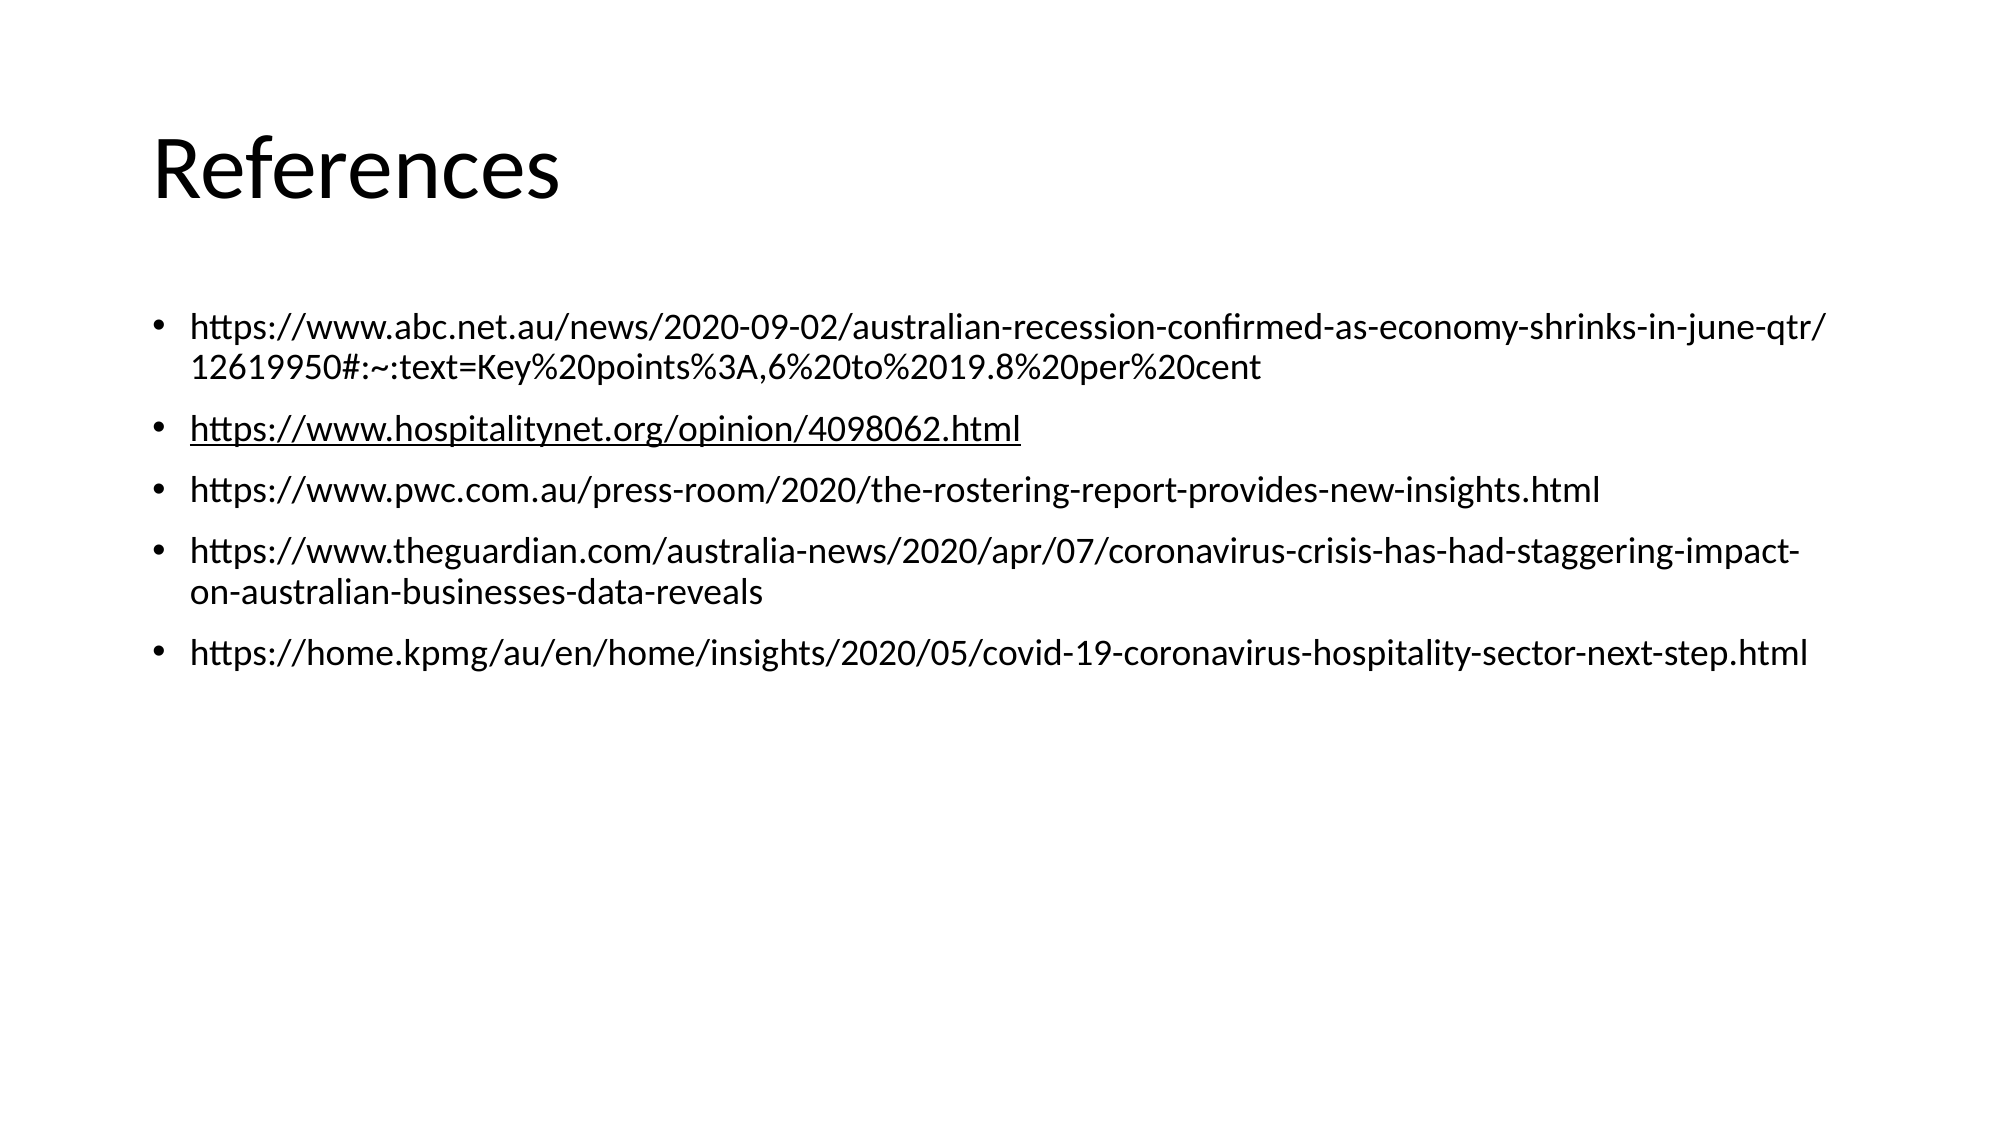

# References
https://www.abc.net.au/news/2020-09-02/australian-recession-confirmed-as-economy-shrinks-in-june-qtr/12619950#:~:text=Key%20points%3A,6%20to%2019.8%20per%20cent
https://www.hospitalitynet.org/opinion/4098062.html
https://www.pwc.com.au/press-room/2020/the-rostering-report-provides-new-insights.html
https://www.theguardian.com/australia-news/2020/apr/07/coronavirus-crisis-has-had-staggering-impact-on-australian-businesses-data-reveals
https://home.kpmg/au/en/home/insights/2020/05/covid-19-coronavirus-hospitality-sector-next-step.html